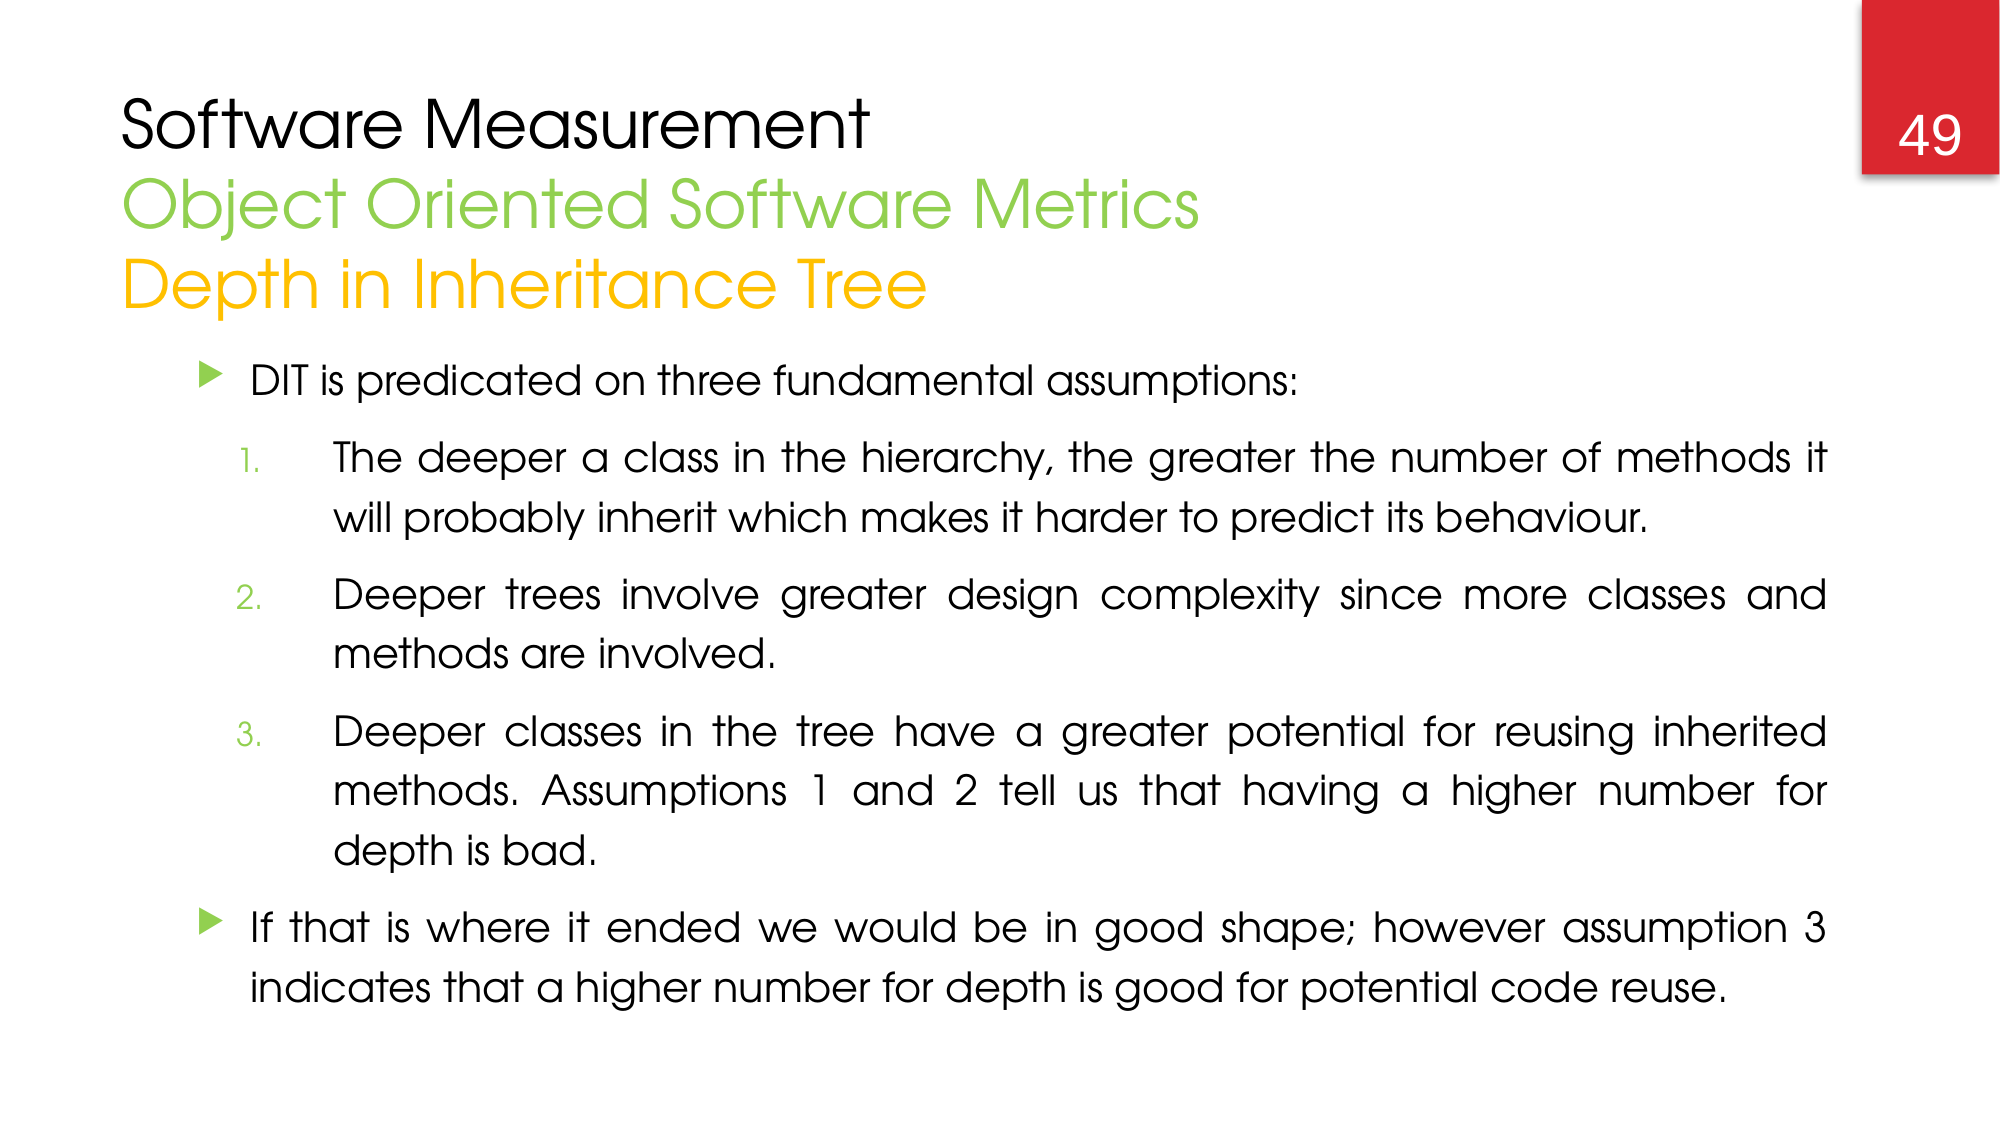

49
# Software Measurement Object Oriented Software Metrics Depth in Inheritance Tree
DIT is predicated on three fundamental assumptions:
The deeper a class in the hierarchy, the greater the number of methods it will probably inherit which makes it harder to predict its behaviour.
Deeper trees involve greater design complexity since more classes and methods are involved.
Deeper classes in the tree have a greater potential for reusing inherited methods. Assumptions 1 and 2 tell us that having a higher number for depth is bad.
If that is where it ended we would be in good shape; however assumption 3 indicates that a higher number for depth is good for potential code reuse.